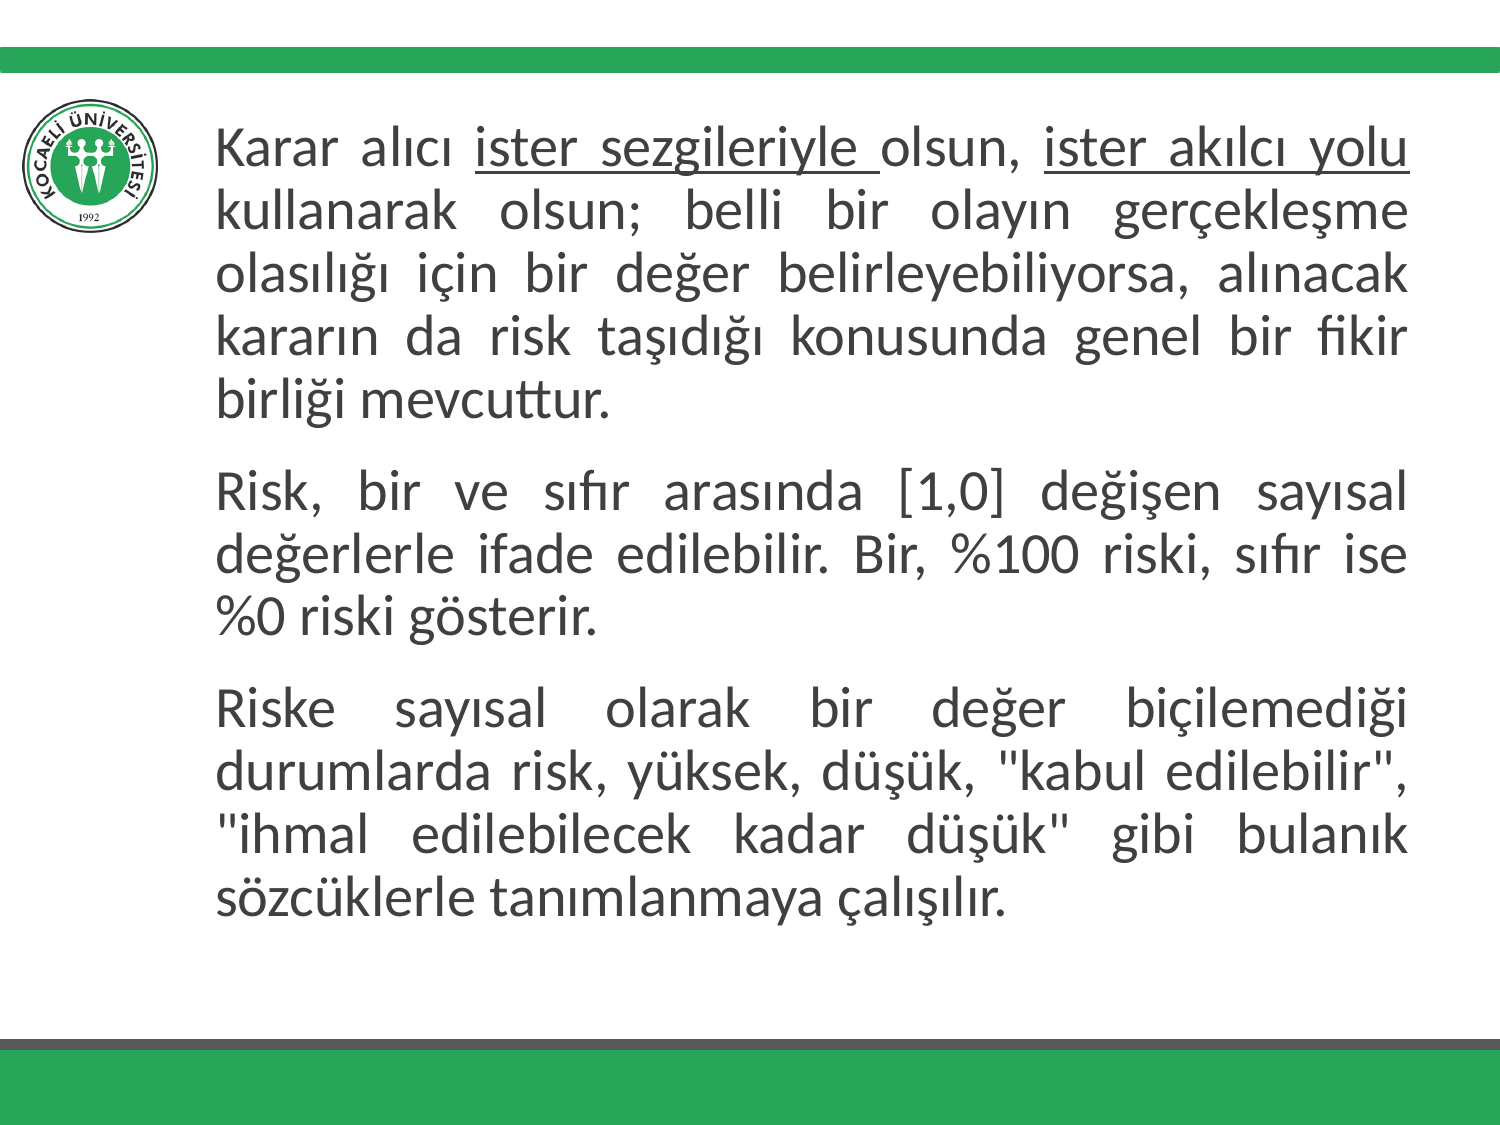

Karar alıcı ister sezgileriyle olsun, ister akılcı yolu kullanarak olsun; belli bir olayın gerçekleşme olasılığı için bir değer belirleyebiliyorsa, alınacak kararın da risk taşıdığı konusunda genel bir fikir birliği mevcuttur.
Risk, bir ve sıfır arasında [1,0] değişen sayısal değerlerle ifade edilebilir. Bir, %100 riski, sıfır ise %0 riski gösterir.
Riske sayısal olarak bir değer biçilemediği durumlarda risk, yüksek, düşük, "kabul edilebilir", "ihmal edilebilecek kadar düşük" gibi bulanık sözcüklerle tanımlanmaya çalışılır.